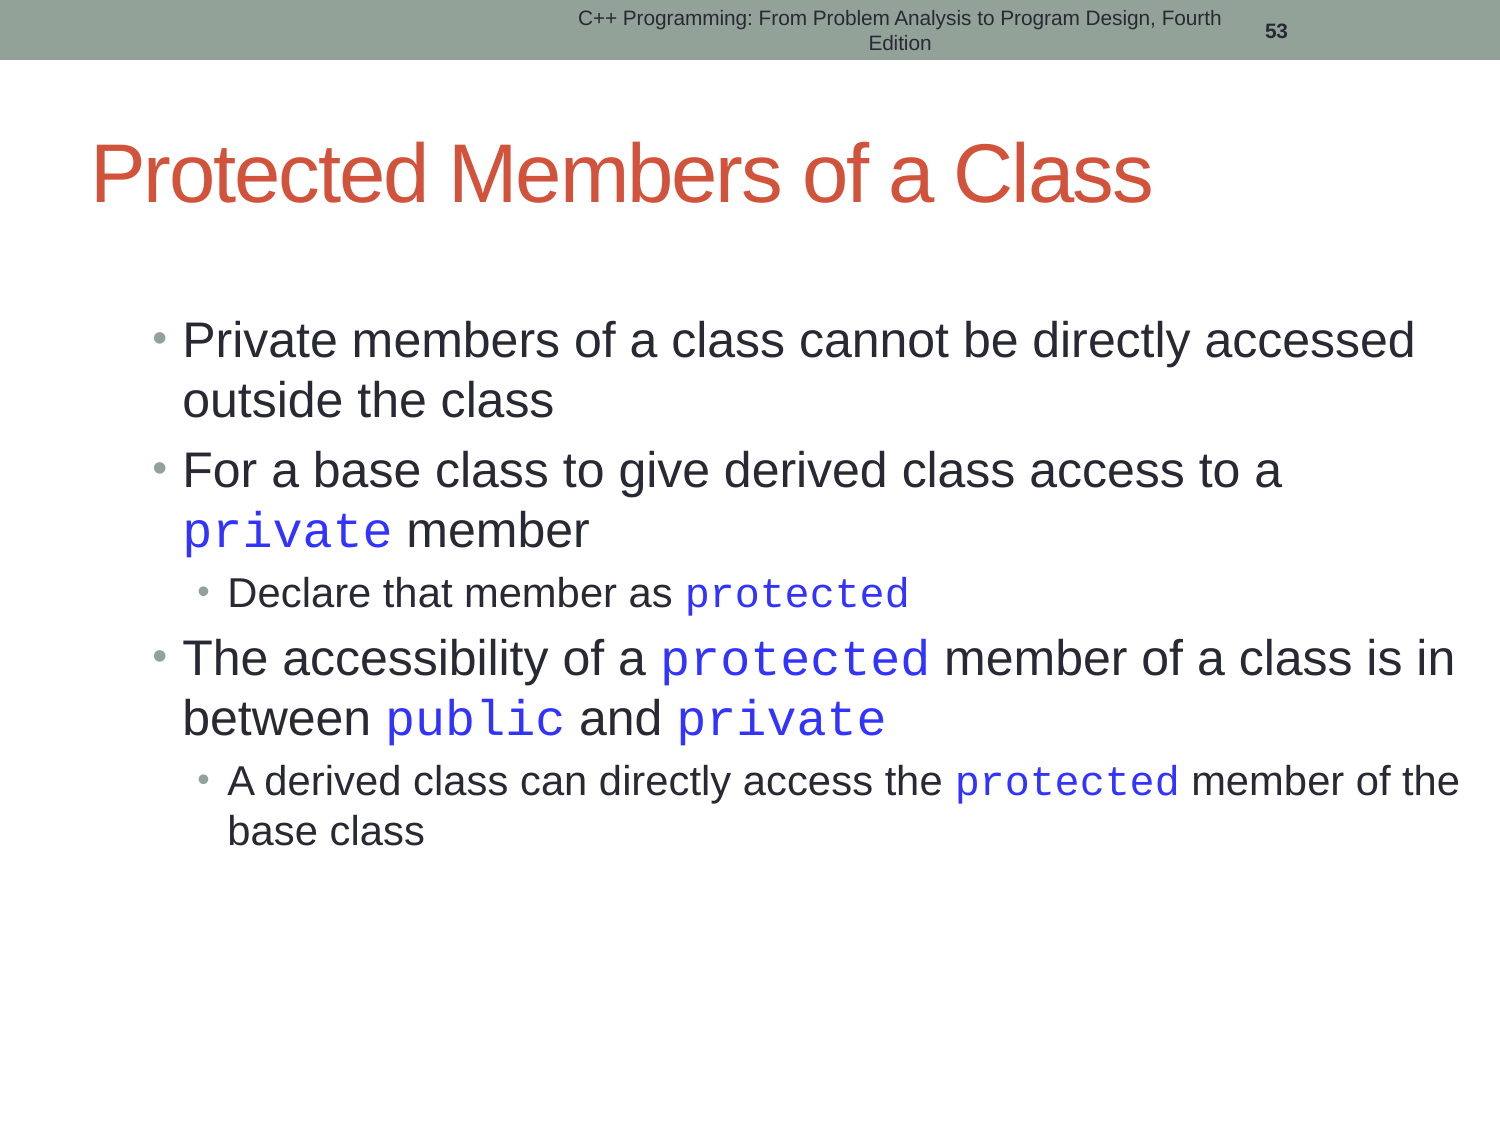

C++ Programming: From Problem Analysis to Program Design, Fourth Edition
53
# Protected Members of a Class
Private members of a class cannot be directly accessed outside the class
For a base class to give derived class access to a private member
Declare that member as protected
The accessibility of a protected member of a class is in between public and private
A derived class can directly access the protected member of the base class